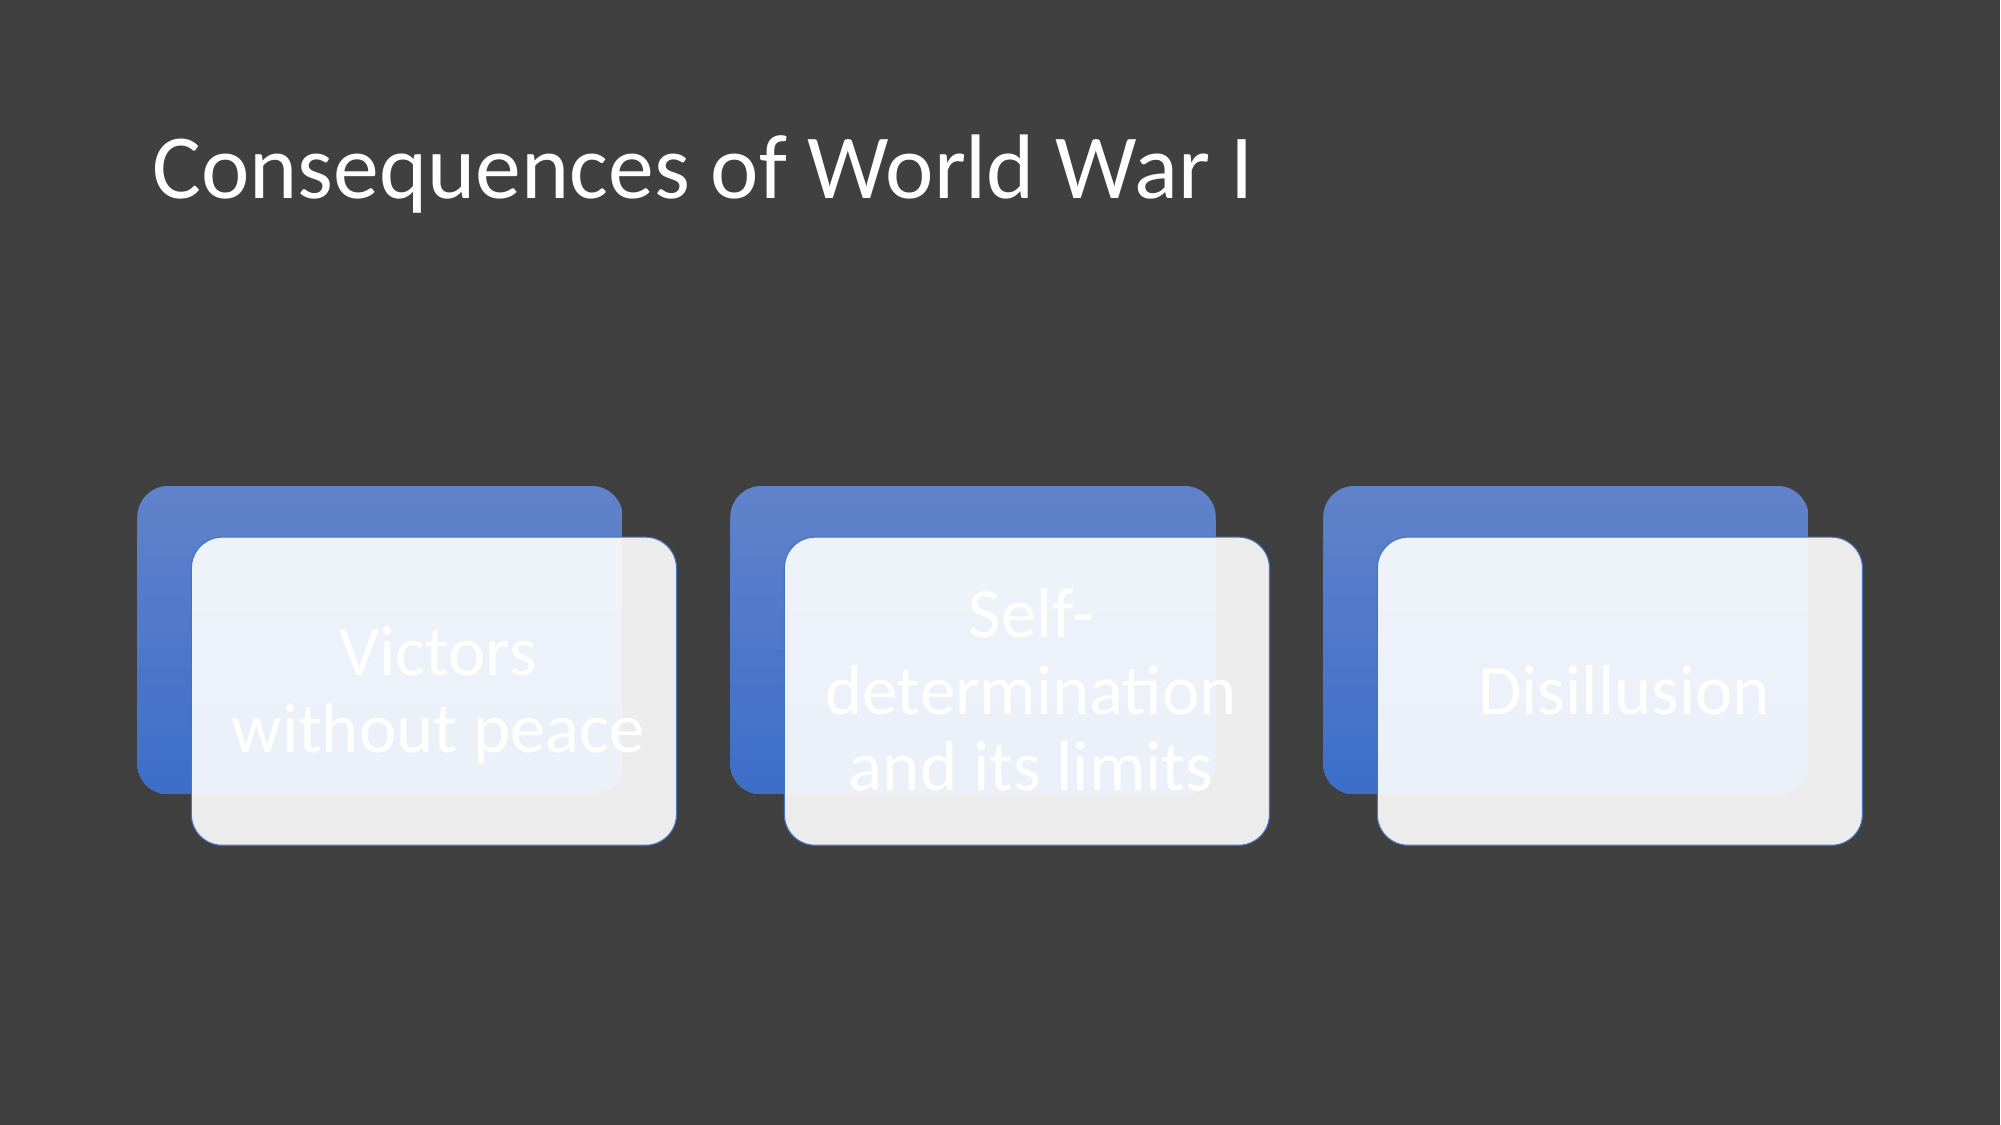

# Consequences of World War I
Victors without peace
Self-determination and its limits
Disillusion